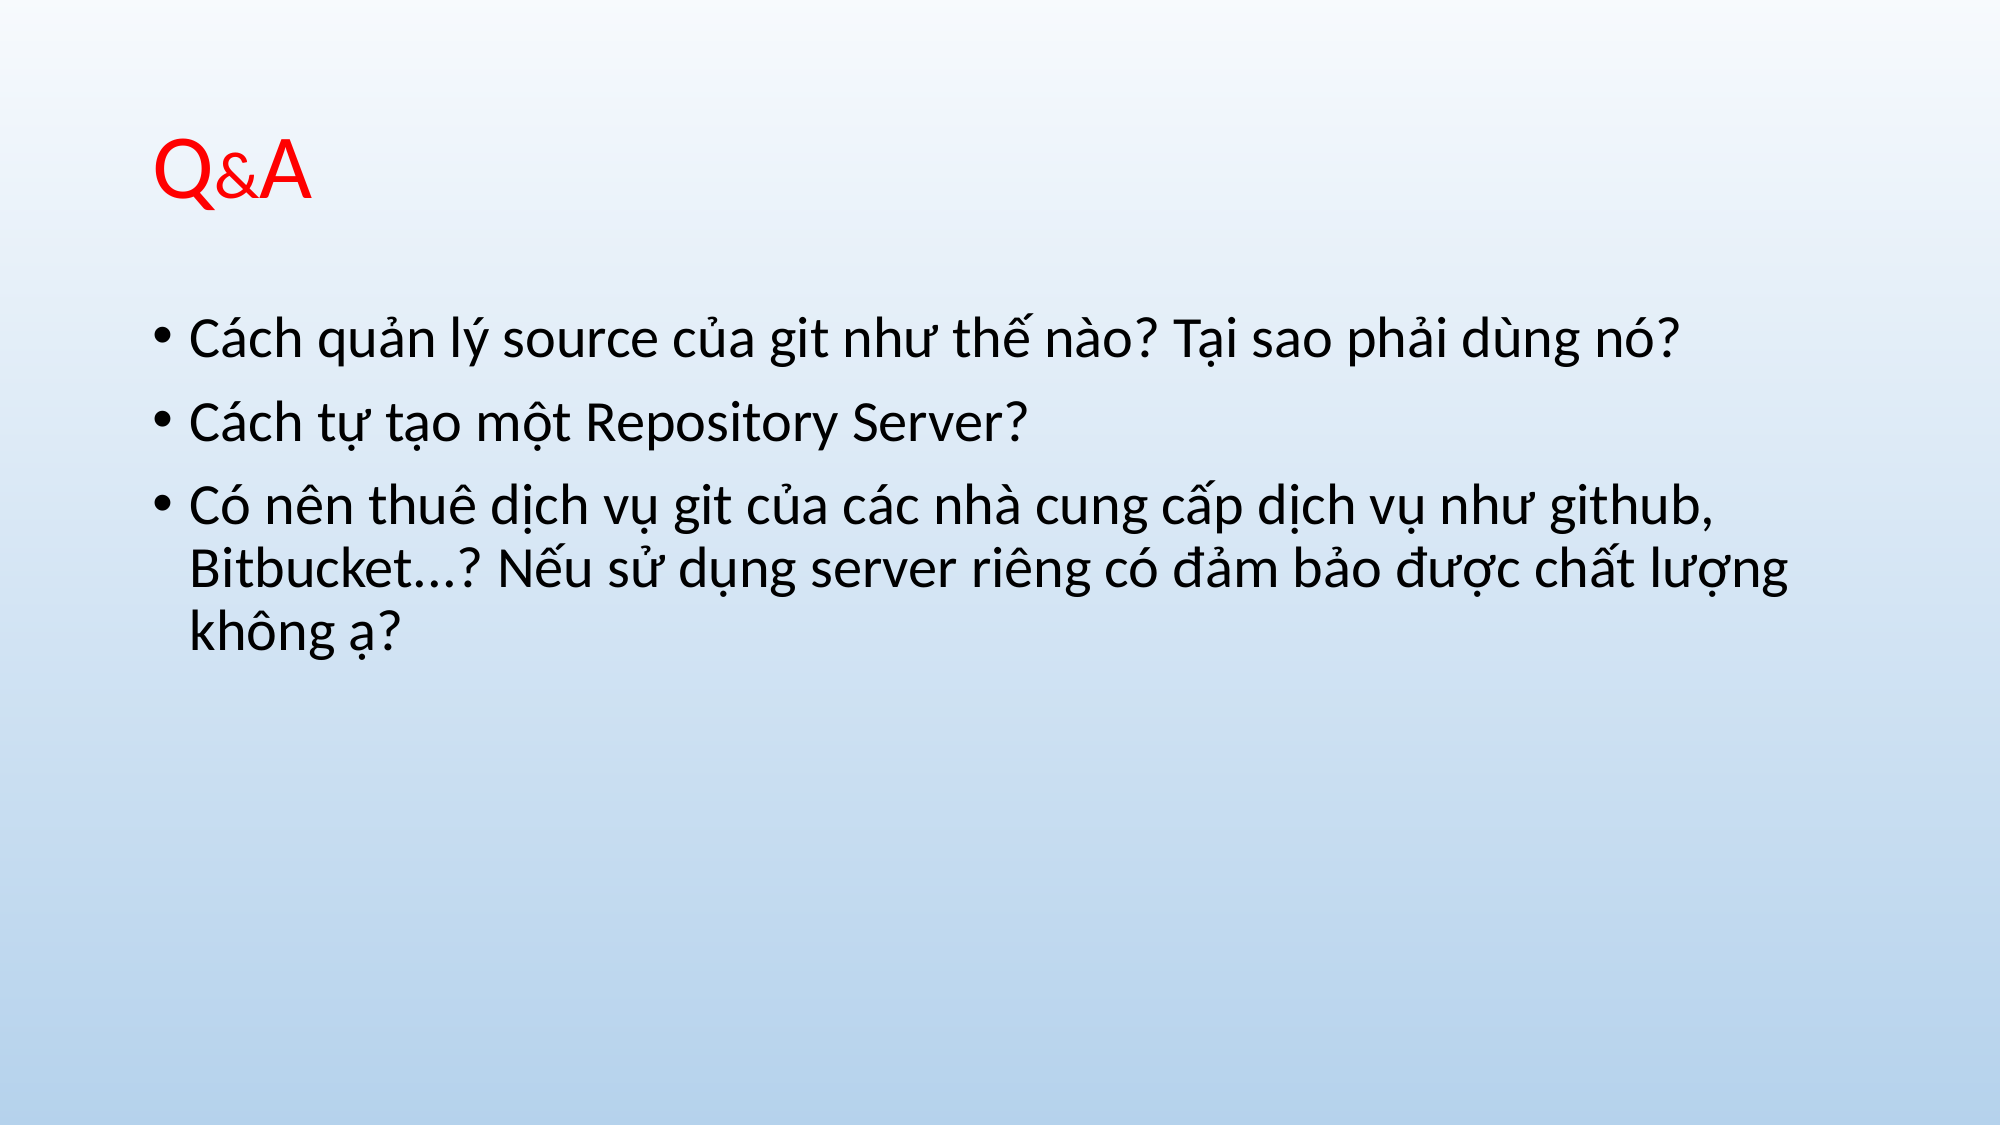

# Q&A
Cách quản lý source của git như thế nào? Tại sao phải dùng nó?
Cách tự tạo một Repository Server?
Có nên thuê dịch vụ git của các nhà cung cấp dịch vụ như github, Bitbucket...? Nếu sử dụng server riêng có đảm bảo được chất lượng không ạ?